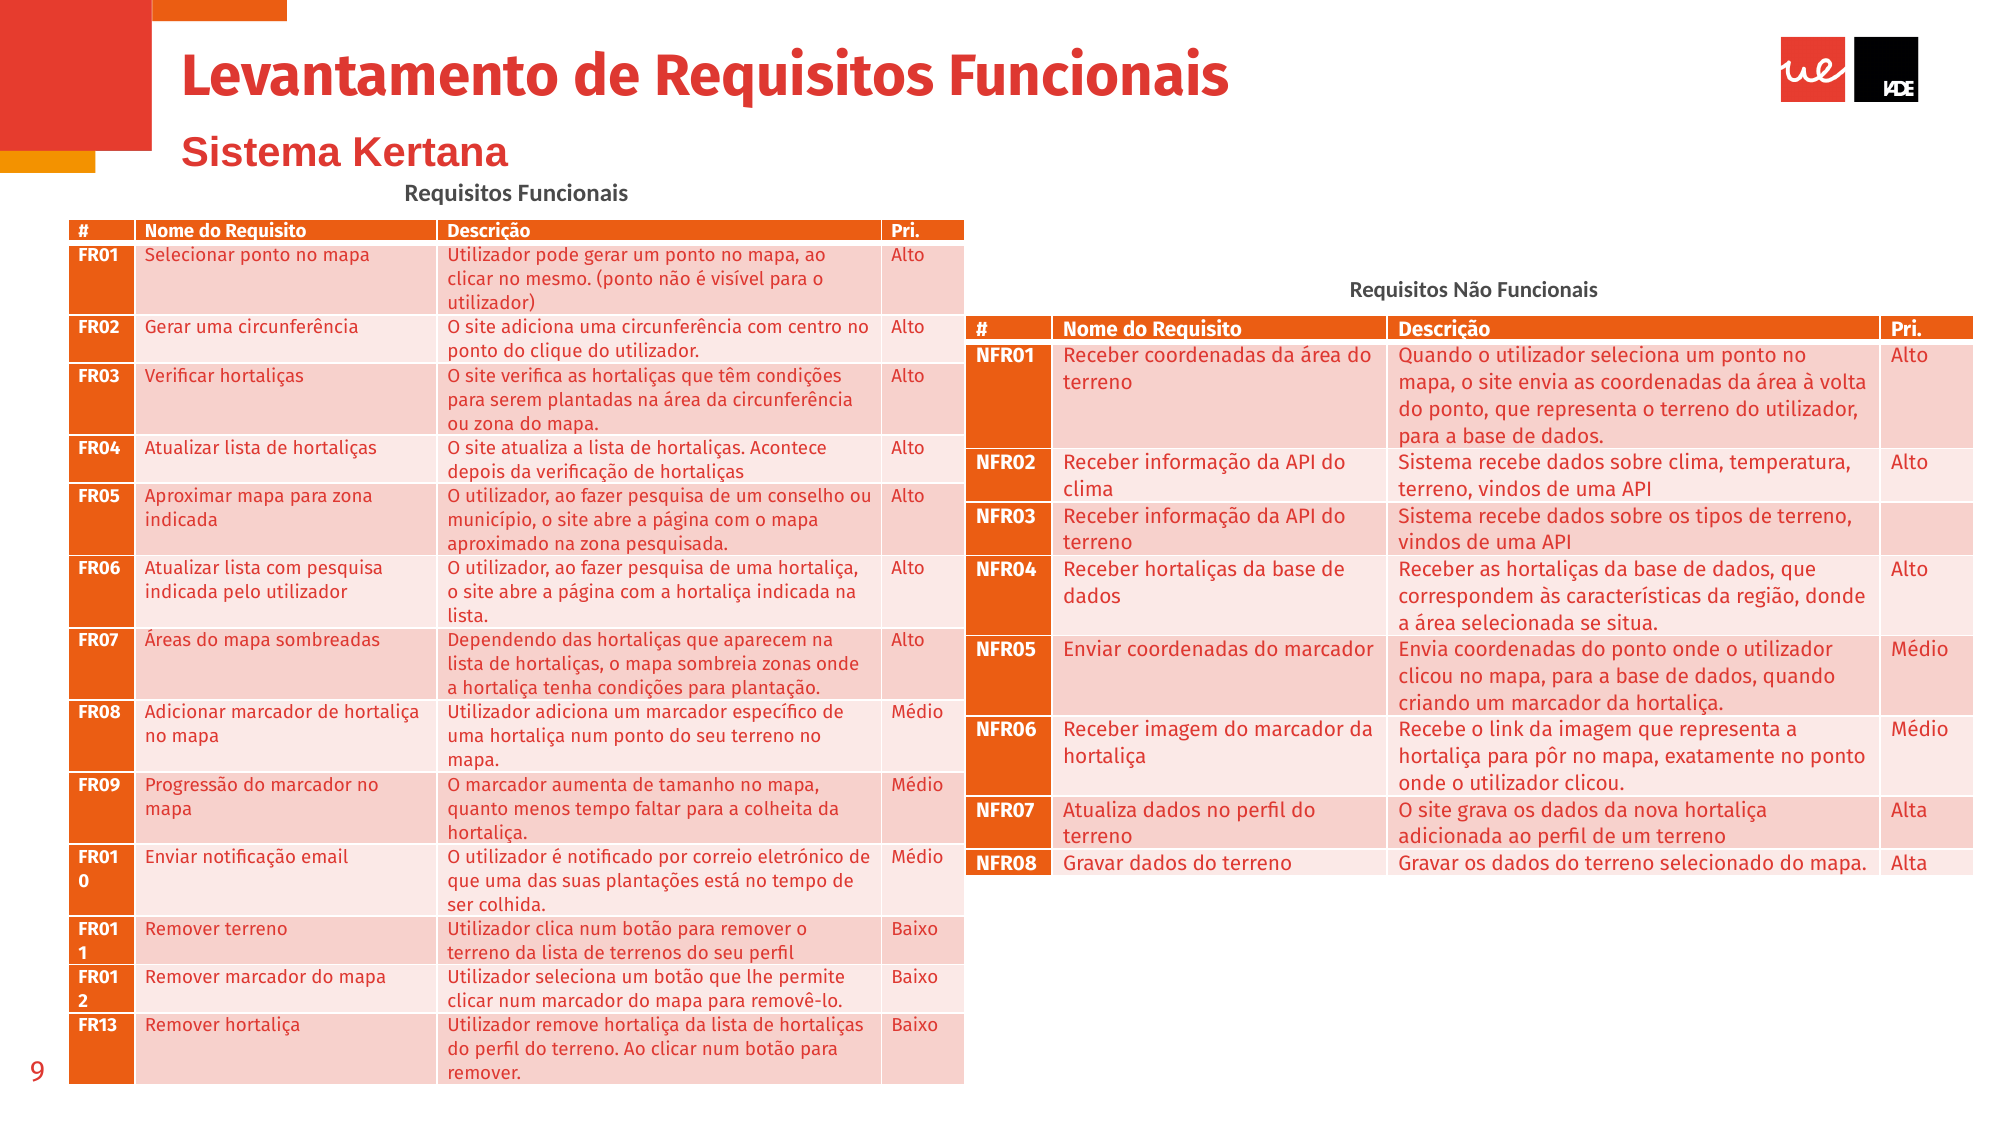

# Levantamento de Requisitos Funcionais
Sistema Kertana
Requisitos Funcionais

| # | Nome do Requisito | Descrição | Pri. |
| --- | --- | --- | --- |
| FR01 | Selecionar ponto no mapa | Utilizador pode gerar um ponto no mapa, ao clicar no mesmo. (ponto não é visível para o utilizador) | Alto |
| FR02 | Gerar uma circunferência | O site adiciona uma circunferência com centro no ponto do clique do utilizador. | Alto |
| FR03 | Verificar hortaliças | O site verifica as hortaliças que têm condições para serem plantadas na área da circunferência ou zona do mapa. | Alto |
| FR04 | Atualizar lista de hortaliças | O site atualiza a lista de hortaliças. Acontece depois da verificação de hortaliças | Alto |
| FR05 | Aproximar mapa para zona indicada | O utilizador, ao fazer pesquisa de um conselho ou município, o site abre a página com o mapa aproximado na zona pesquisada. | Alto |
| FR06 | Atualizar lista com pesquisa indicada pelo utilizador | O utilizador, ao fazer pesquisa de uma hortaliça, o site abre a página com a hortaliça indicada na lista. | Alto |
| FR07 | Áreas do mapa sombreadas | Dependendo das hortaliças que aparecem na lista de hortaliças, o mapa sombreia zonas onde a hortaliça tenha condições para plantação. | Alto |
| FR08 | Adicionar marcador de hortaliça no mapa | Utilizador adiciona um marcador específico de uma hortaliça num ponto do seu terreno no mapa. | Médio |
| FR09 | Progressão do marcador no mapa | O marcador aumenta de tamanho no mapa, quanto menos tempo faltar para a colheita da hortaliça. | Médio |
| FR010 | Enviar notificação email | O utilizador é notificado por correio eletrónico de que uma das suas plantações está no tempo de ser colhida. | Médio |
| FR011 | Remover terreno | Utilizador clica num botão para remover o terreno da lista de terrenos do seu perfil | Baixo |
| FR012 | Remover marcador do mapa | Utilizador seleciona um botão que lhe permite clicar num marcador do mapa para removê-lo. | Baixo |
| FR13 | Remover hortaliça | Utilizador remove hortaliça da lista de hortaliças do perfil do terreno. Ao clicar num botão para remover. | Baixo |
Requisitos Não Funcionais
| # | Nome do Requisito | Descrição | Pri. |
| --- | --- | --- | --- |
| NFR01 | Receber coordenadas da área do terreno | Quando o utilizador seleciona um ponto no mapa, o site envia as coordenadas da área à volta do ponto, que representa o terreno do utilizador, para a base de dados. | Alto |
| NFR02 | Receber informação da API do clima | Sistema recebe dados sobre clima, temperatura, terreno, vindos de uma API | Alto |
| NFR03 | Receber informação da API do terreno | Sistema recebe dados sobre os tipos de terreno, vindos de uma API |  |
| NFR04 | Receber hortaliças da base de dados | Receber as hortaliças da base de dados, que correspondem às características da região, donde a área selecionada se situa. | Alto |
| NFR05 | Enviar coordenadas do marcador | Envia coordenadas do ponto onde o utilizador clicou no mapa, para a base de dados, quando criando um marcador da hortaliça. | Médio |
| NFR06 | Receber imagem do marcador da hortaliça | Recebe o link da imagem que representa a hortaliça para pôr no mapa, exatamente no ponto onde o utilizador clicou. | Médio |
| NFR07 | Atualiza dados no perfil do terreno | O site grava os dados da nova hortaliça adicionada ao perfil de um terreno | Alta |
| NFR08 | Gravar dados do terreno | Gravar os dados do terreno selecionado do mapa. | Alta |
9